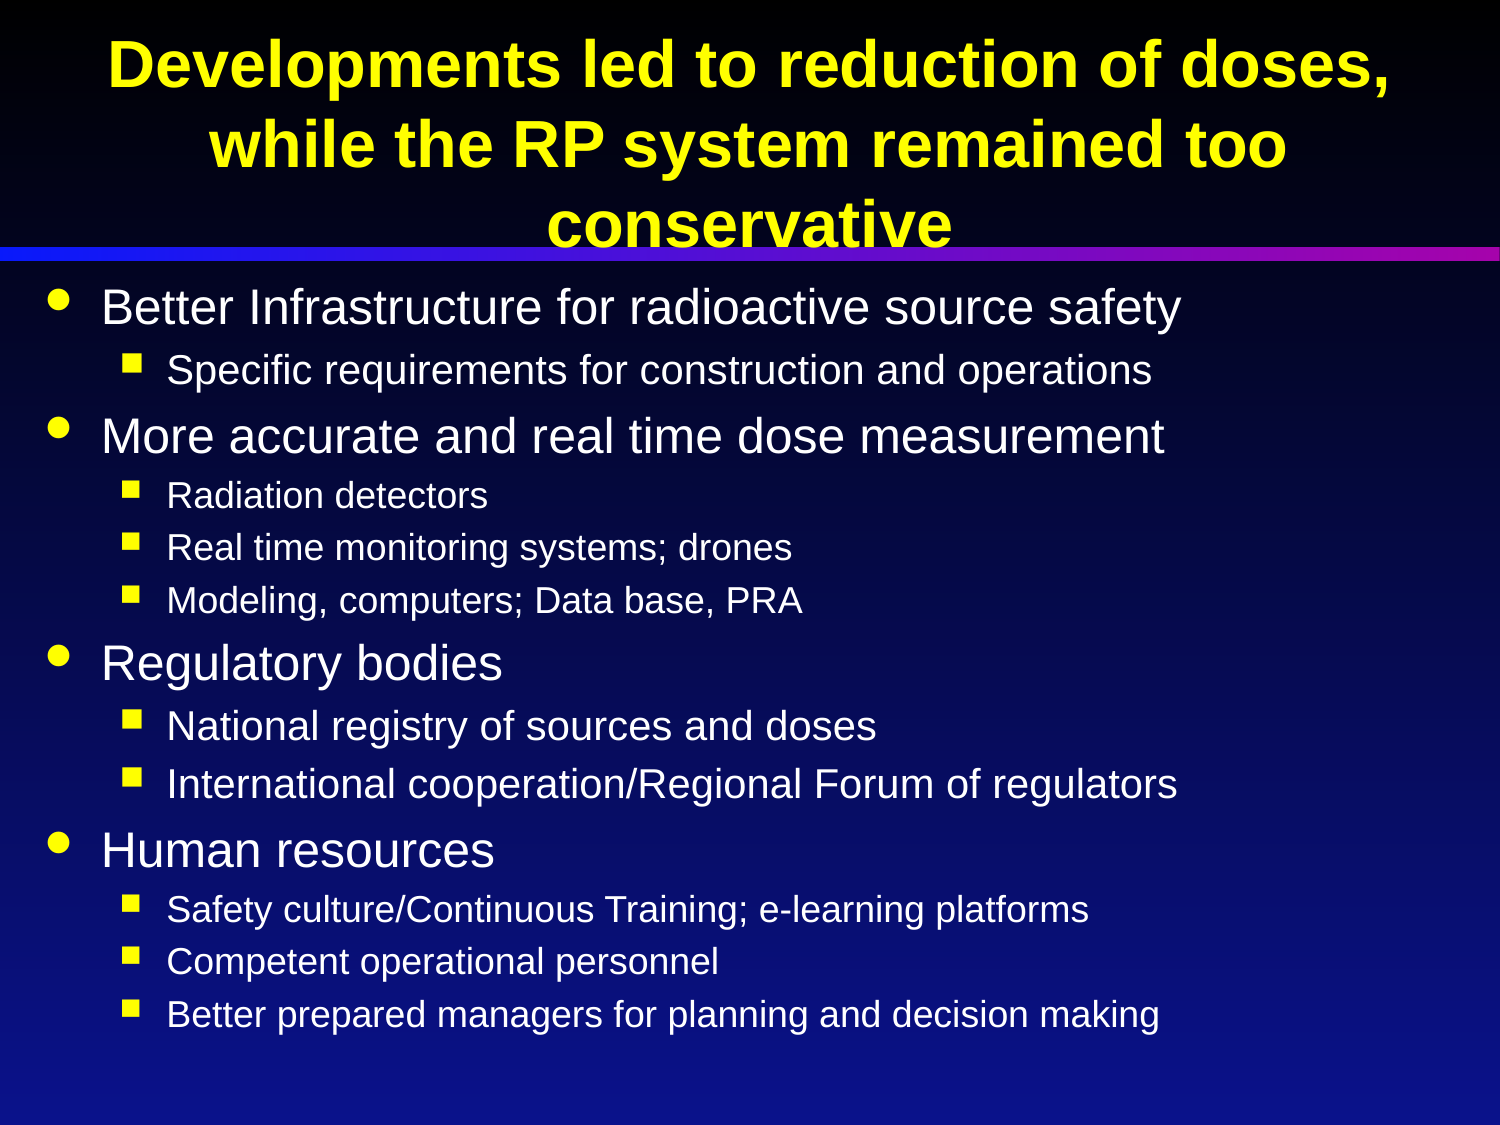

# Developments led to reduction of doses, while the RP system remained too conservative
Better Infrastructure for radioactive source safety
Specific requirements for construction and operations
More accurate and real time dose measurement
Radiation detectors
Real time monitoring systems; drones
Modeling, computers; Data base, PRA
Regulatory bodies
National registry of sources and doses
International cooperation/Regional Forum of regulators
Human resources
Safety culture/Continuous Training; e-learning platforms
Competent operational personnel
Better prepared managers for planning and decision making